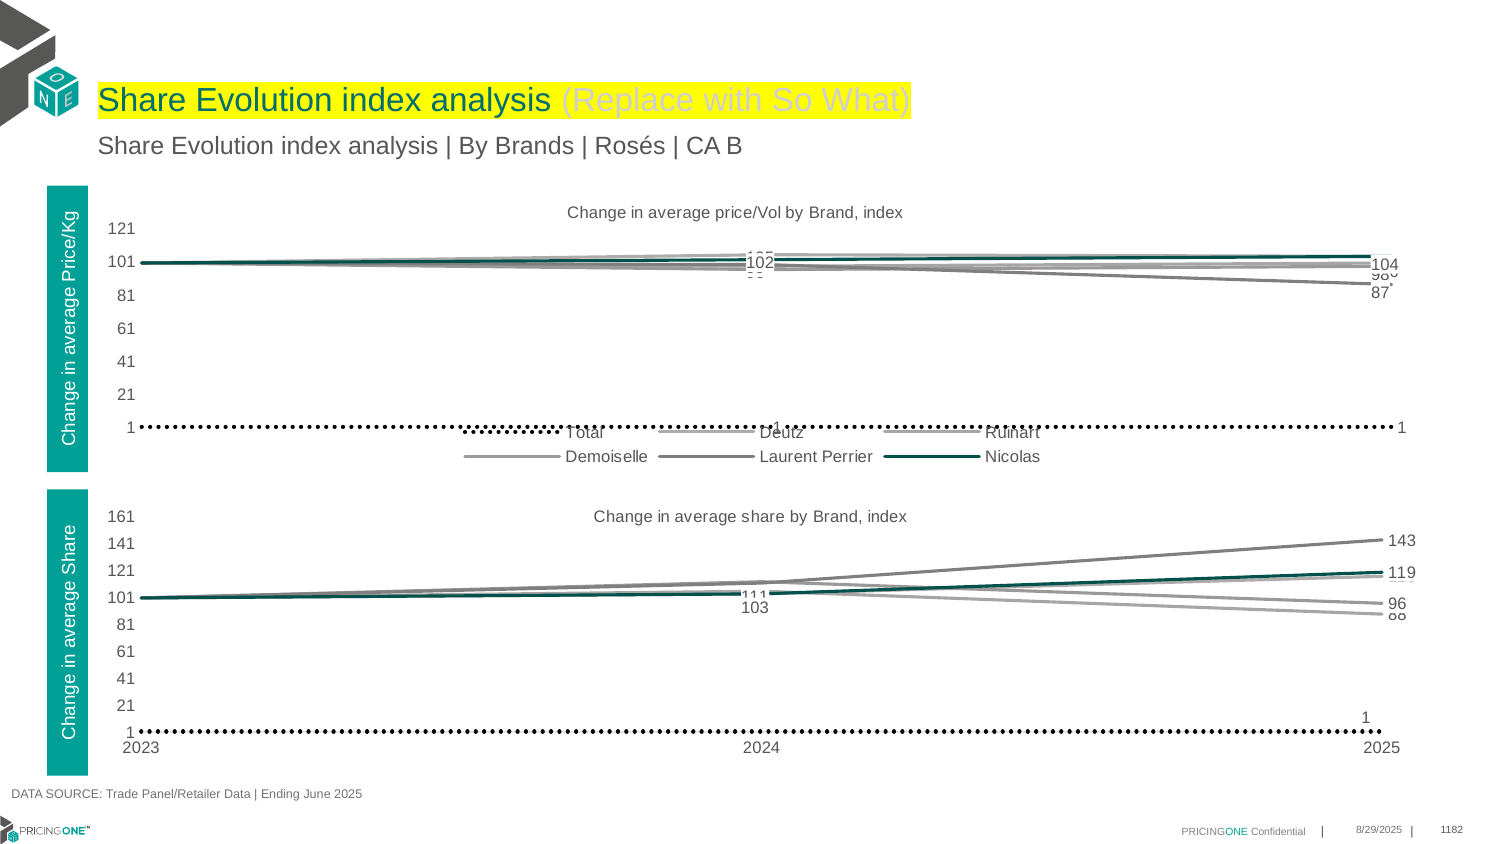

# Share Evolution index analysis (Replace with So What)
Share Evolution index analysis | By Brands | Rosés | CA B

### Chart: Change in average price/Vol by Brand, index

| Category | Total | Deutz | Ruinart | Demoiselle | Laurent Perrier | Nicolas |
|---|---|---|---|---|---|---|
| 2023 | 1.0 | 100.0 | 100.0 | 100.0 | 100.0 | 100.0 |
| 2024 | 1.0269018871494802 | 105.0 | 98.0 | 96.0 | 99.0 | 102.0 |
| 2025 | 1.0044729736614193 | 104.0 | 100.0 | 98.0 | 87.0 | 104.0 |
Change in average Price/Kg

### Chart: Change in average share by Brand, index

| Category | Total | Deutz | Ruinart | Demoiselle | Laurent Perrier | Nicolas |
|---|---|---|---|---|---|---|
| 2023 | 1.0 | 100.0 | 100.0 | 100.0 | 100.0 | 100.0 |
| 2024 | 1.0 | 103.0 | 105.0 | 112.0 | 111.0 | 103.0 |
| 2025 | 1.0 | 116.0 | 88.0 | 96.0 | 143.0 | 119.0 |
Change in average Share
DATA SOURCE: Trade Panel/Retailer Data | Ending June 2025

8/29/2025
1182